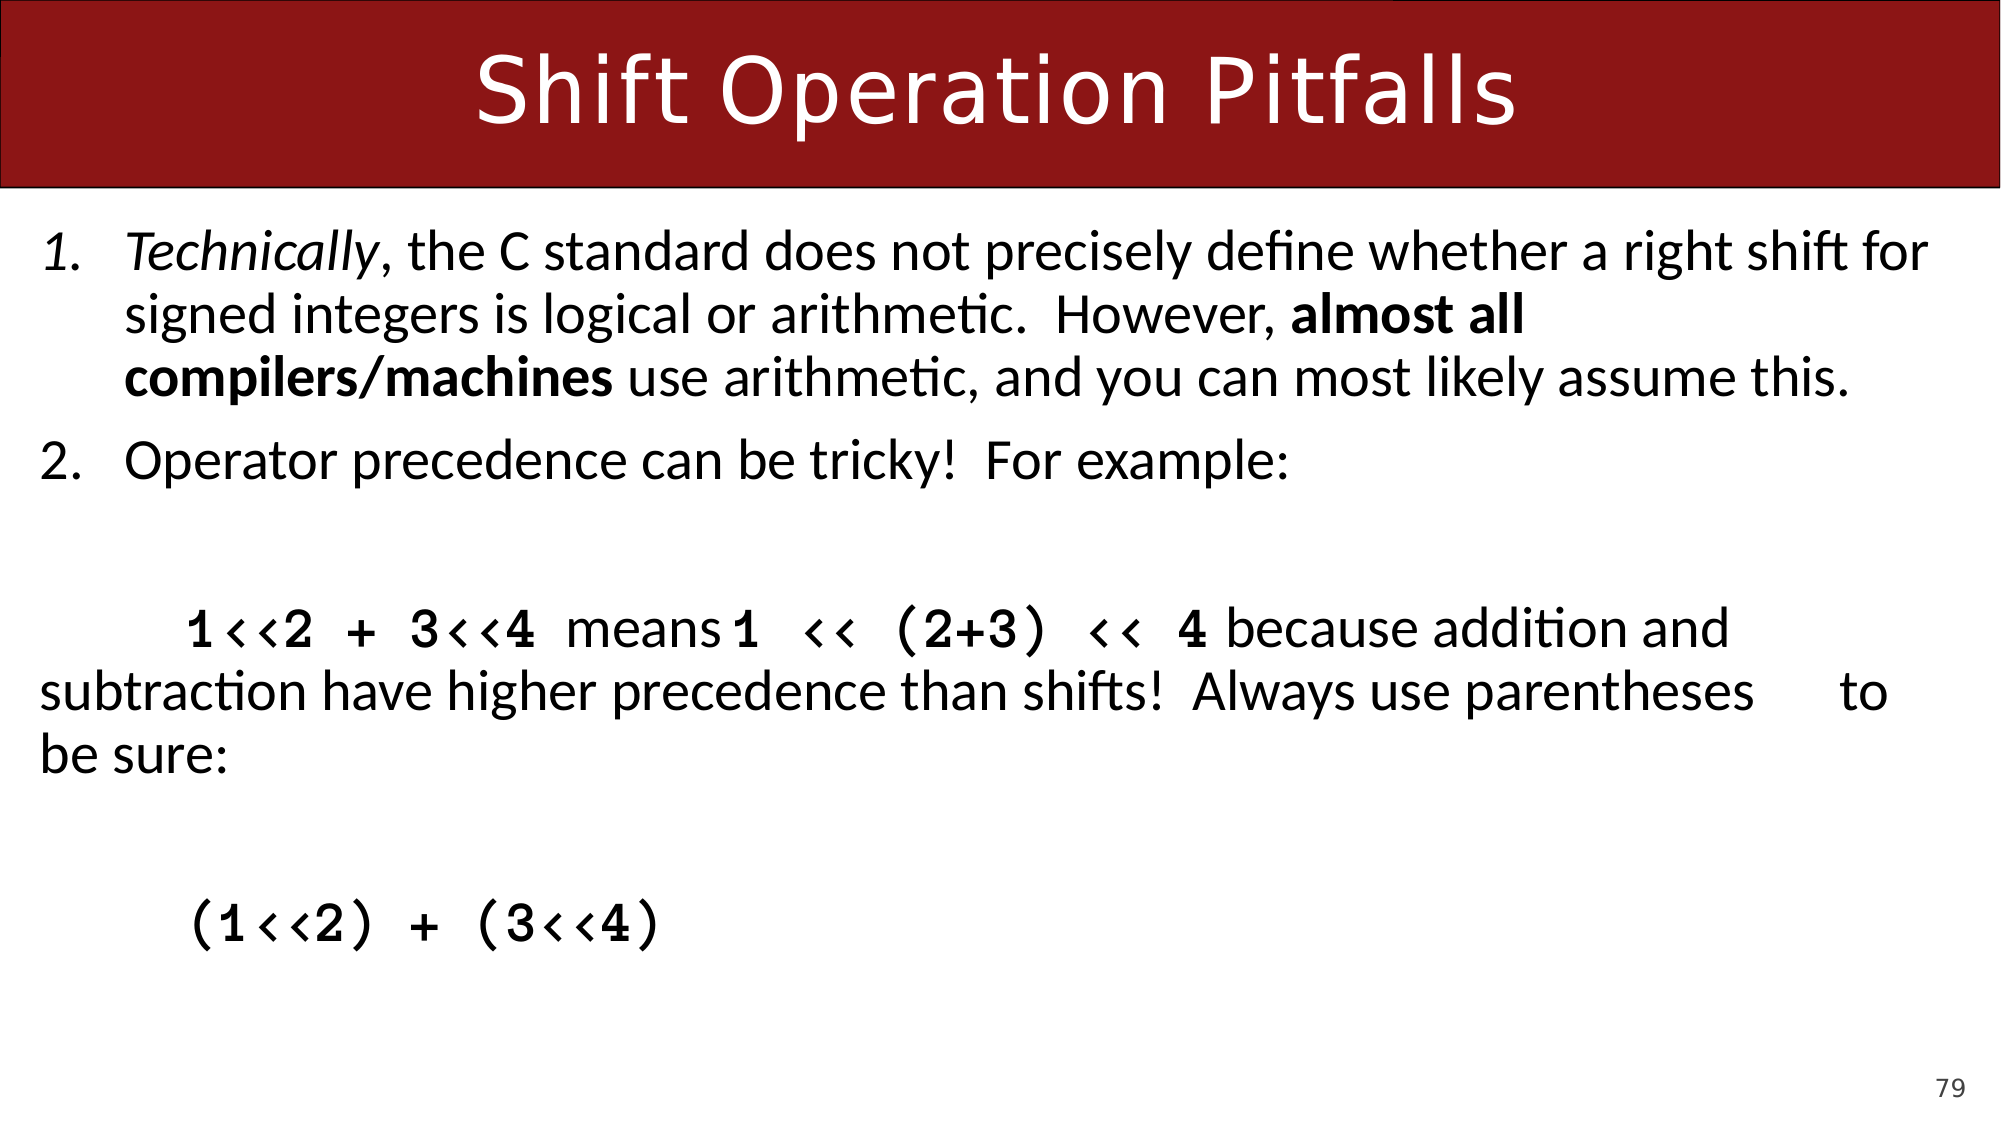

# Shift Operation Pitfalls
Technically, the C standard does not precisely define whether a right shift for signed integers is logical or arithmetic.  However, almost all compilers/machines use arithmetic, and you can most likely assume this.
Operator precedence can be tricky!  For example:

	1<<2 + 3<<4  means 1 << (2+3) << 4 because addition and 	subtraction have higher precedence than shifts!  Always use parentheses 	to be sure:

	(1<<2) + (3<<4)